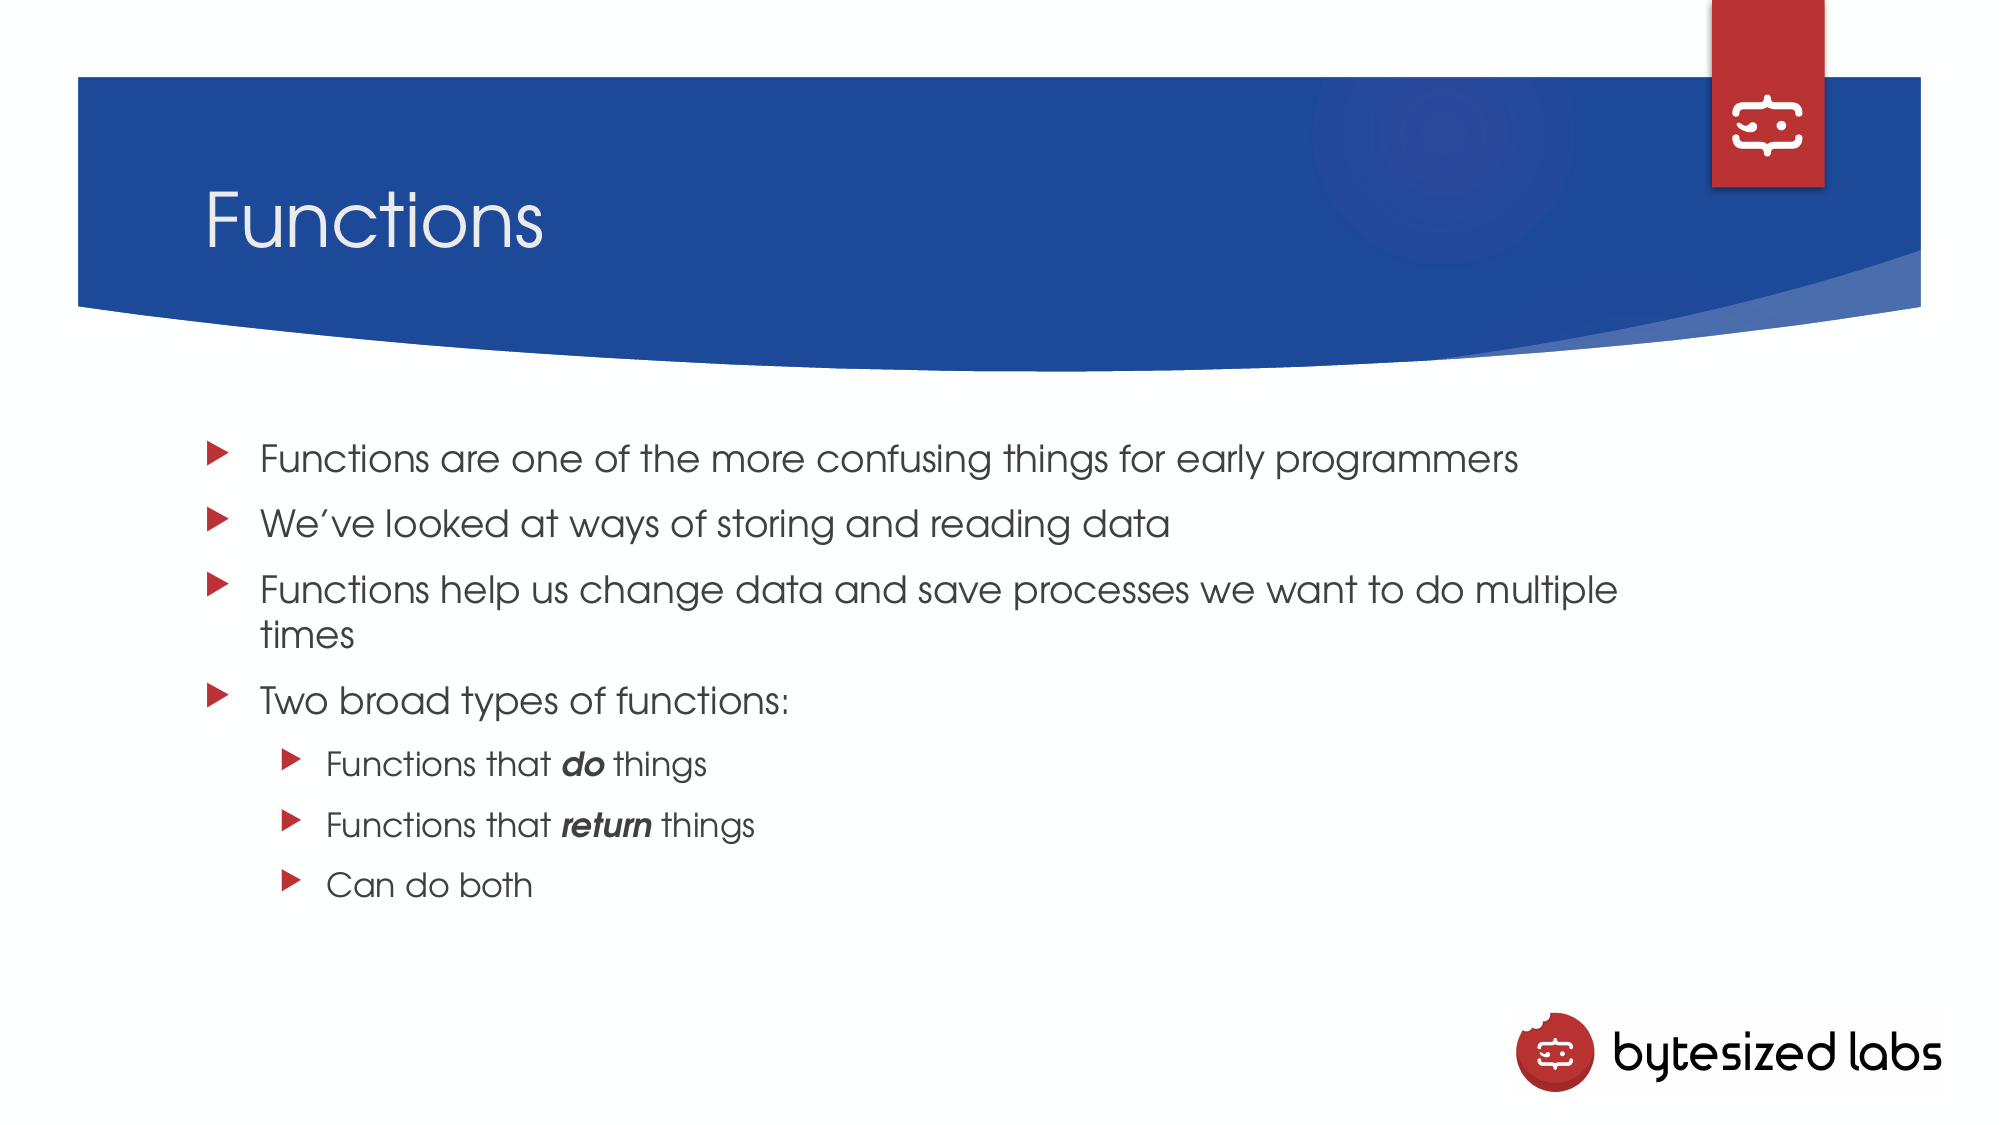

# Functions
Functions are one of the more confusing things for early programmers
We’ve looked at ways of storing and reading data
Functions help us change data and save processes we want to do multiple times
Two broad types of functions:
Functions that do things
Functions that return things
Can do both